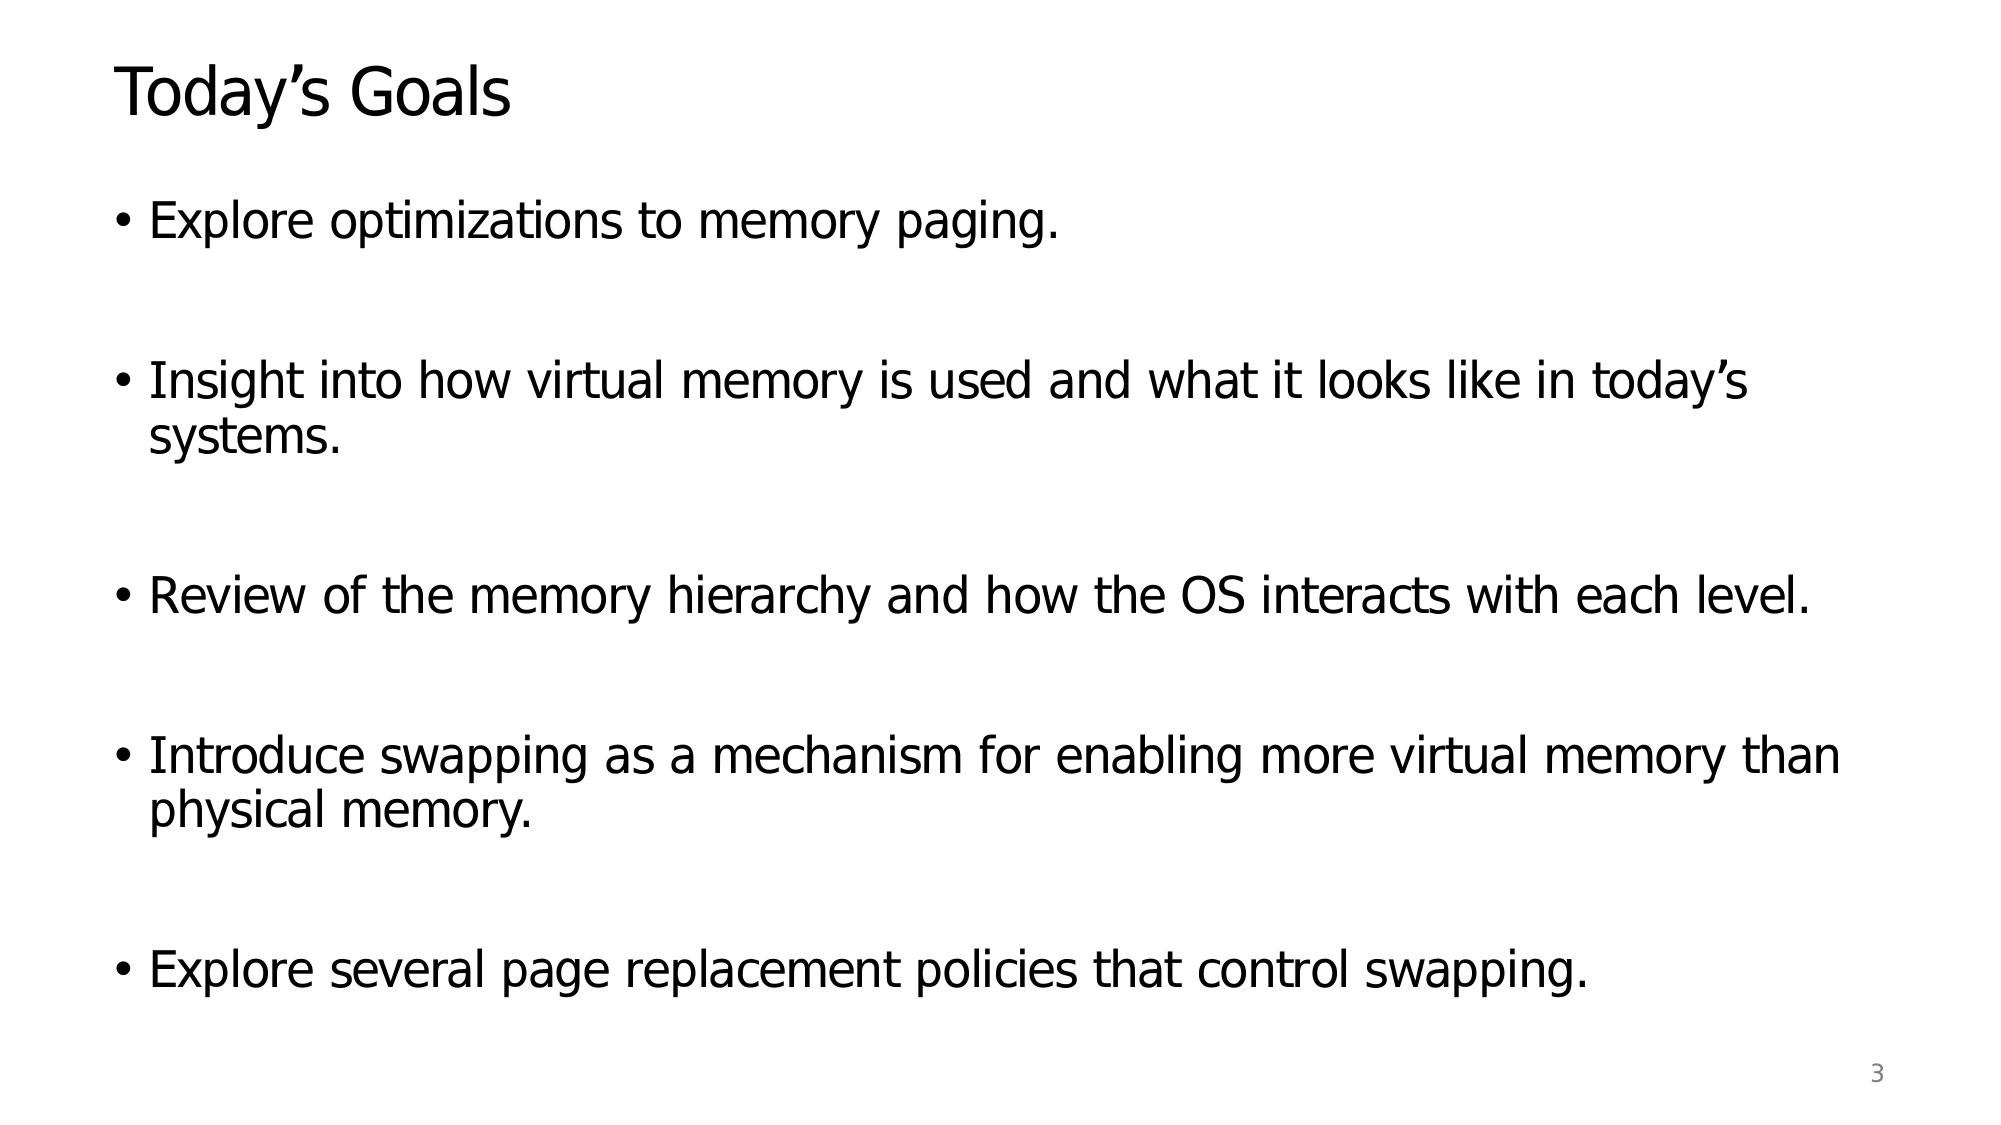

# Today’s Goals
Explore optimizations to memory paging.

Insight into how virtual memory is used and what it looks like in today’s systems.

Review of the memory hierarchy and how the OS interacts with each level.

Introduce swapping as a mechanism for enabling more virtual memory than physical memory.

Explore several page replacement policies that control swapping.
3